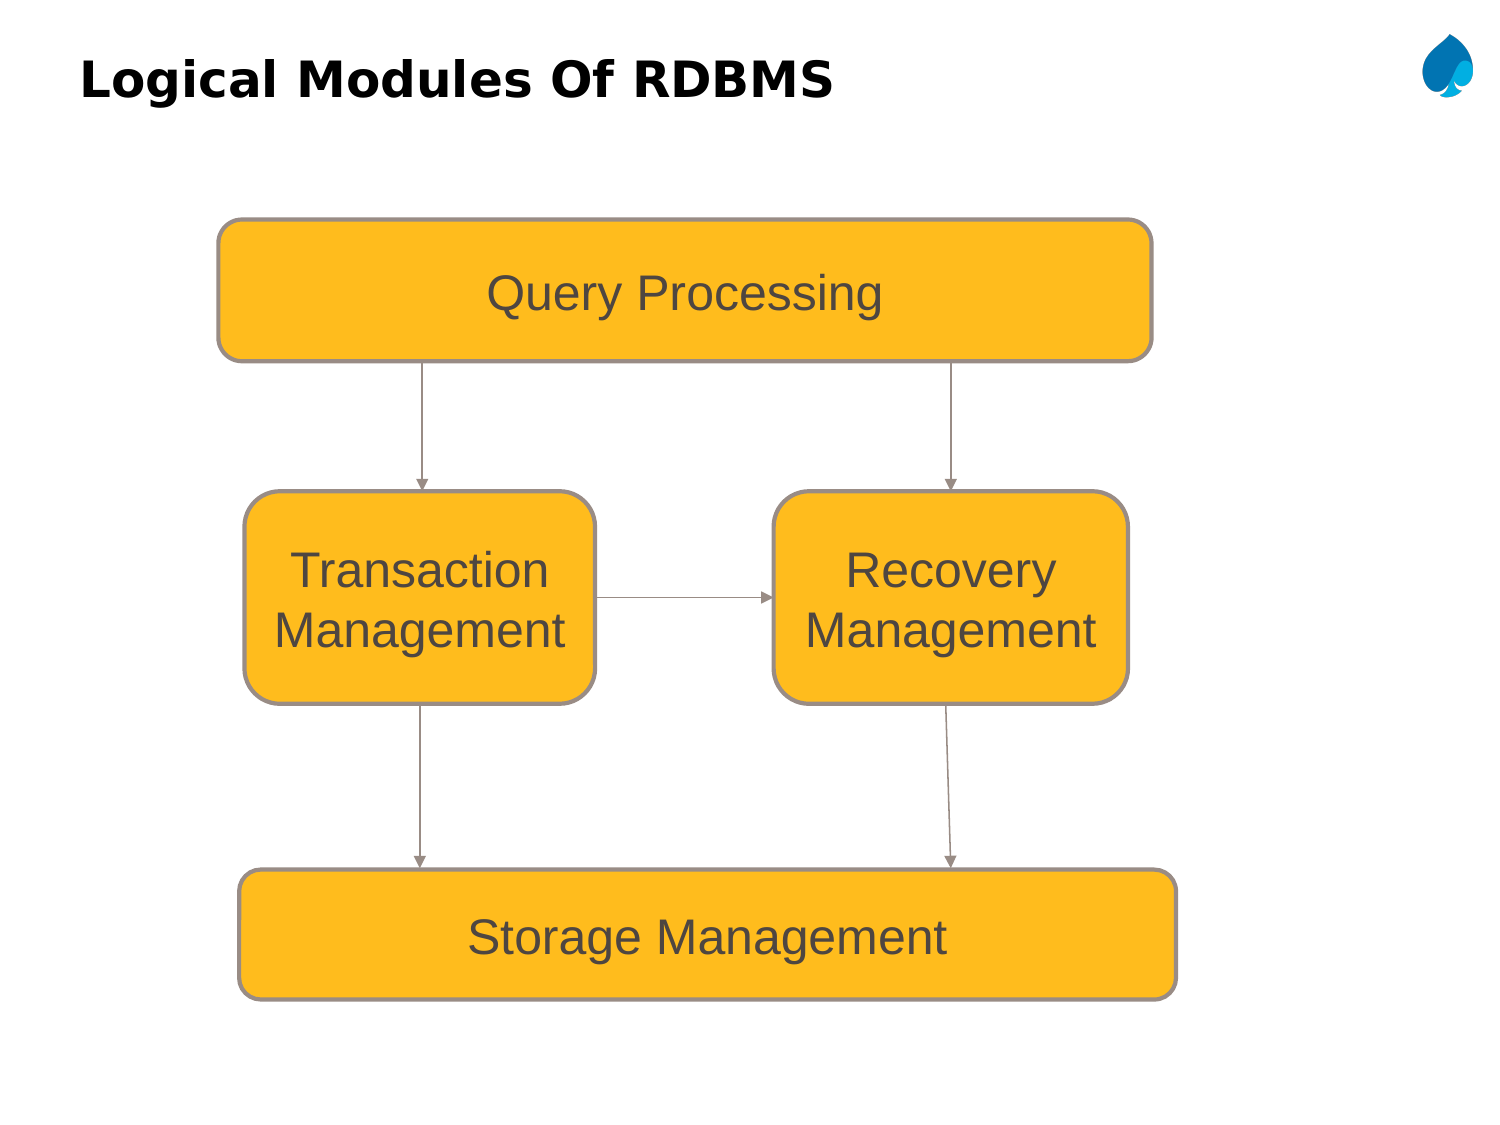

Logical Modules Of RDBMS
Query Processing
Transaction
Management
Recovery
Management
Storage Management